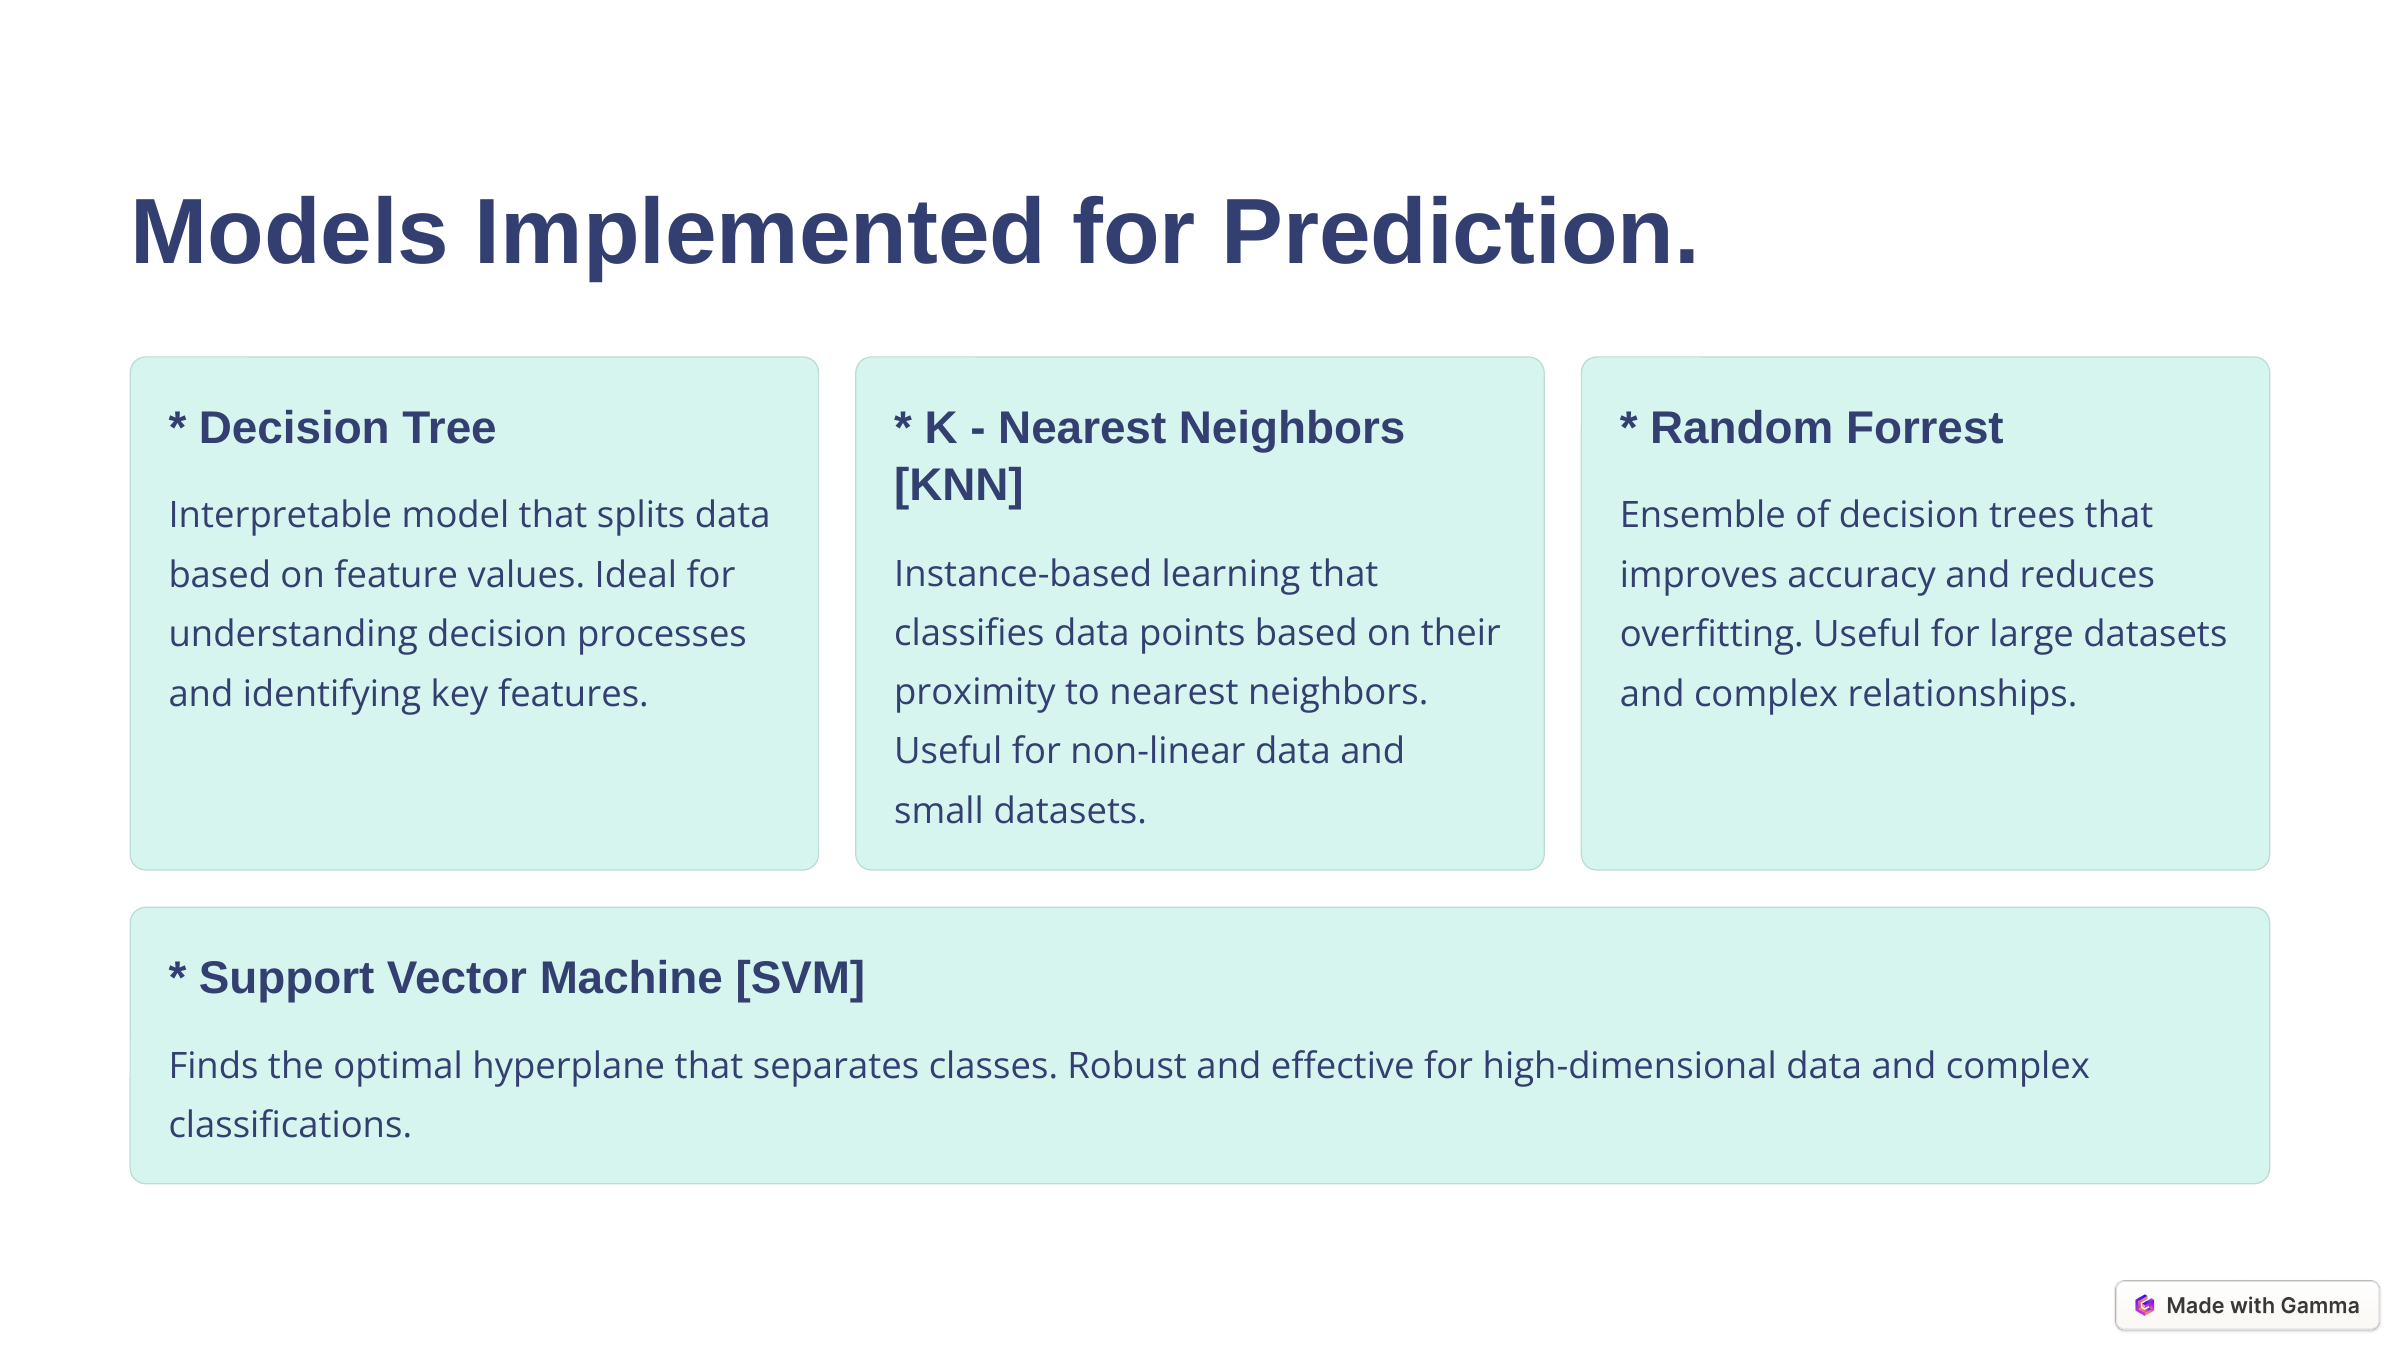

Models Implemented for Prediction.

* Decision Tree
* K - Nearest Neighbors [KNN]
* Random Forrest
Interpretable model that splits data based on feature values. Ideal for understanding decision processes and identifying key features.
Ensemble of decision trees that improves accuracy and reduces overfitting. Useful for large datasets and complex relationships.
Instance-based learning that classifies data points based on their proximity to nearest neighbors. Useful for non-linear data and small datasets.

* Support Vector Machine [SVM]
Finds the optimal hyperplane that separates classes. Robust and effective for high-dimensional data and complex classifications.